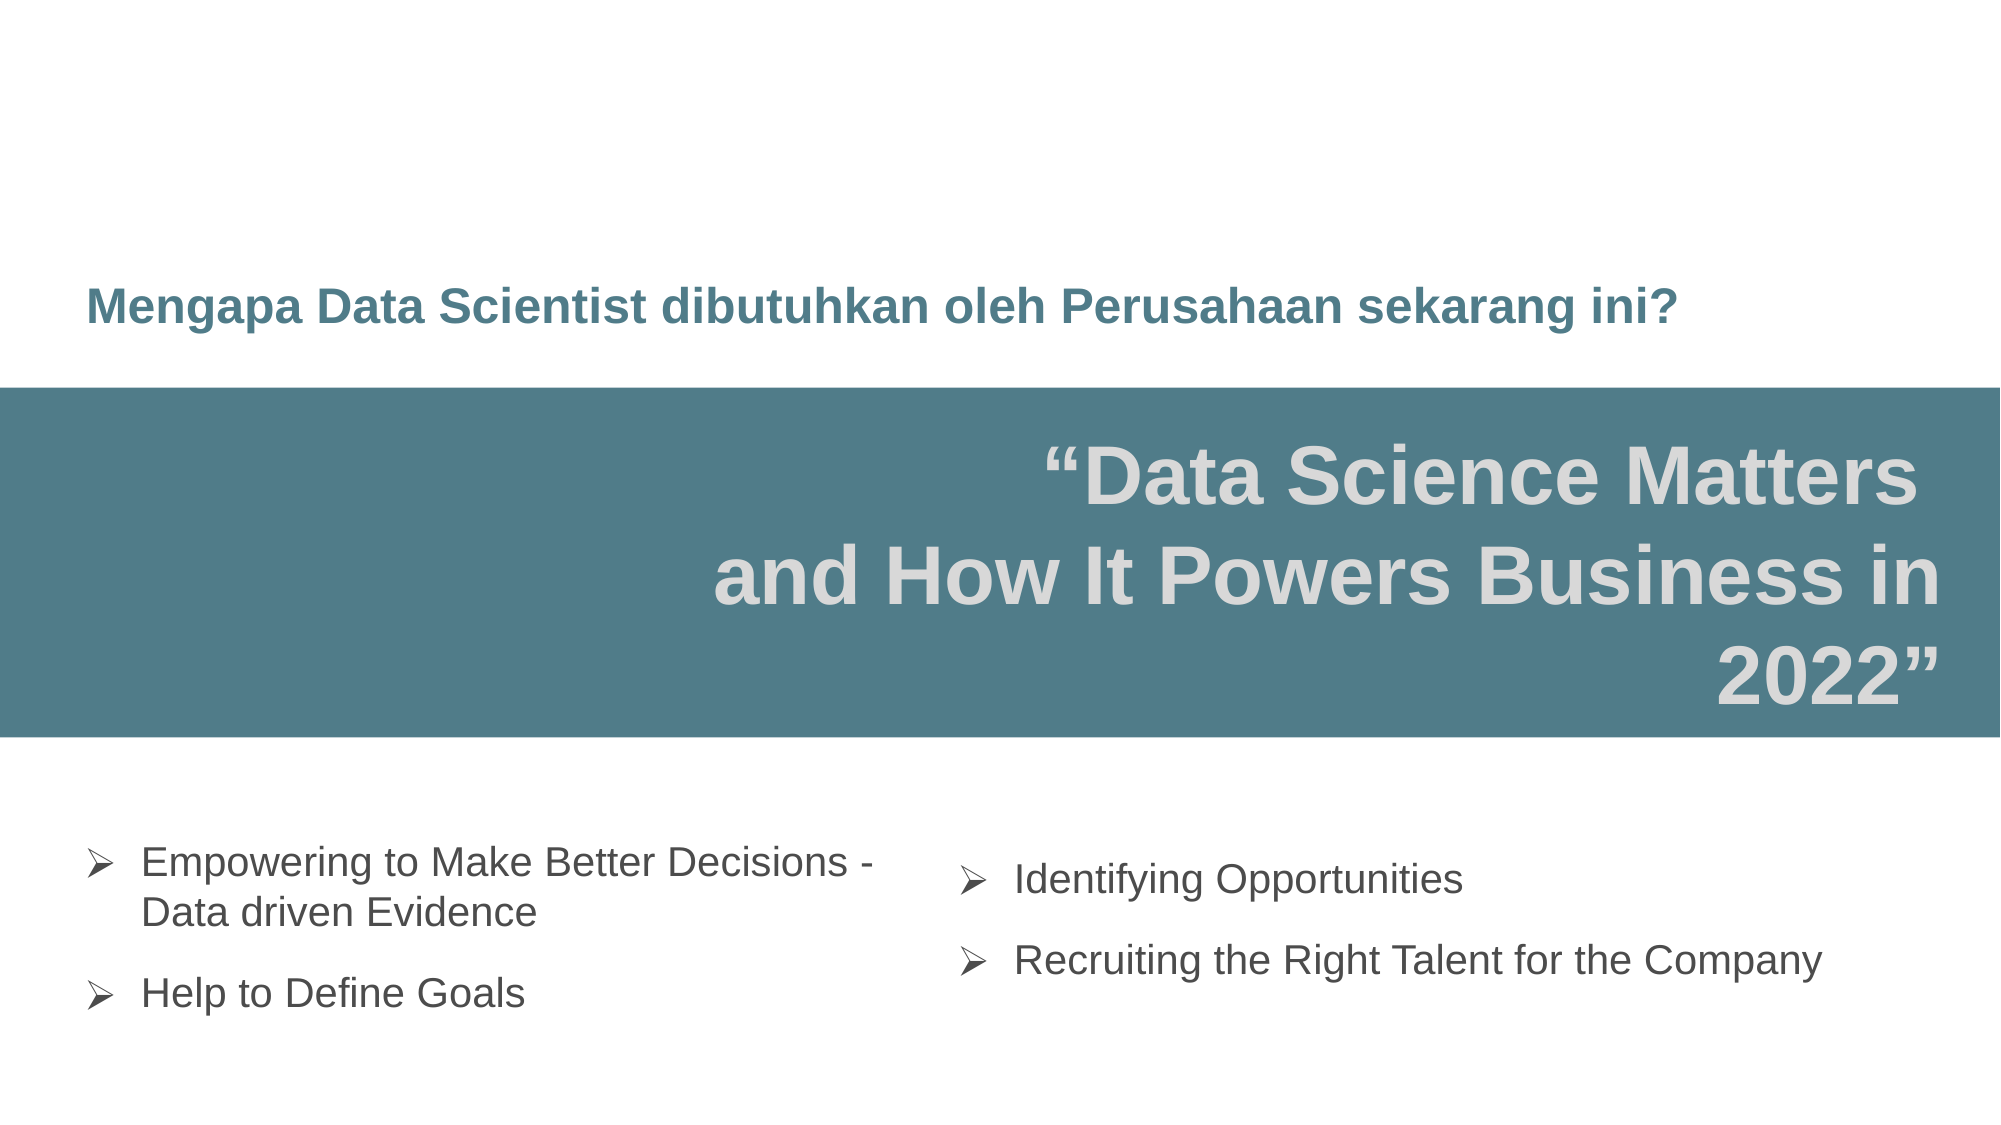

Mengapa Data Scientist dibutuhkan oleh Perusahaan sekarang ini?

“Data Science Matters
and How It Powers Business in 2022”
Empowering to Make Better Decisions - Data driven Evidence
Help to Define Goals

Identifying Opportunities
Recruiting the Right Talent for the Company